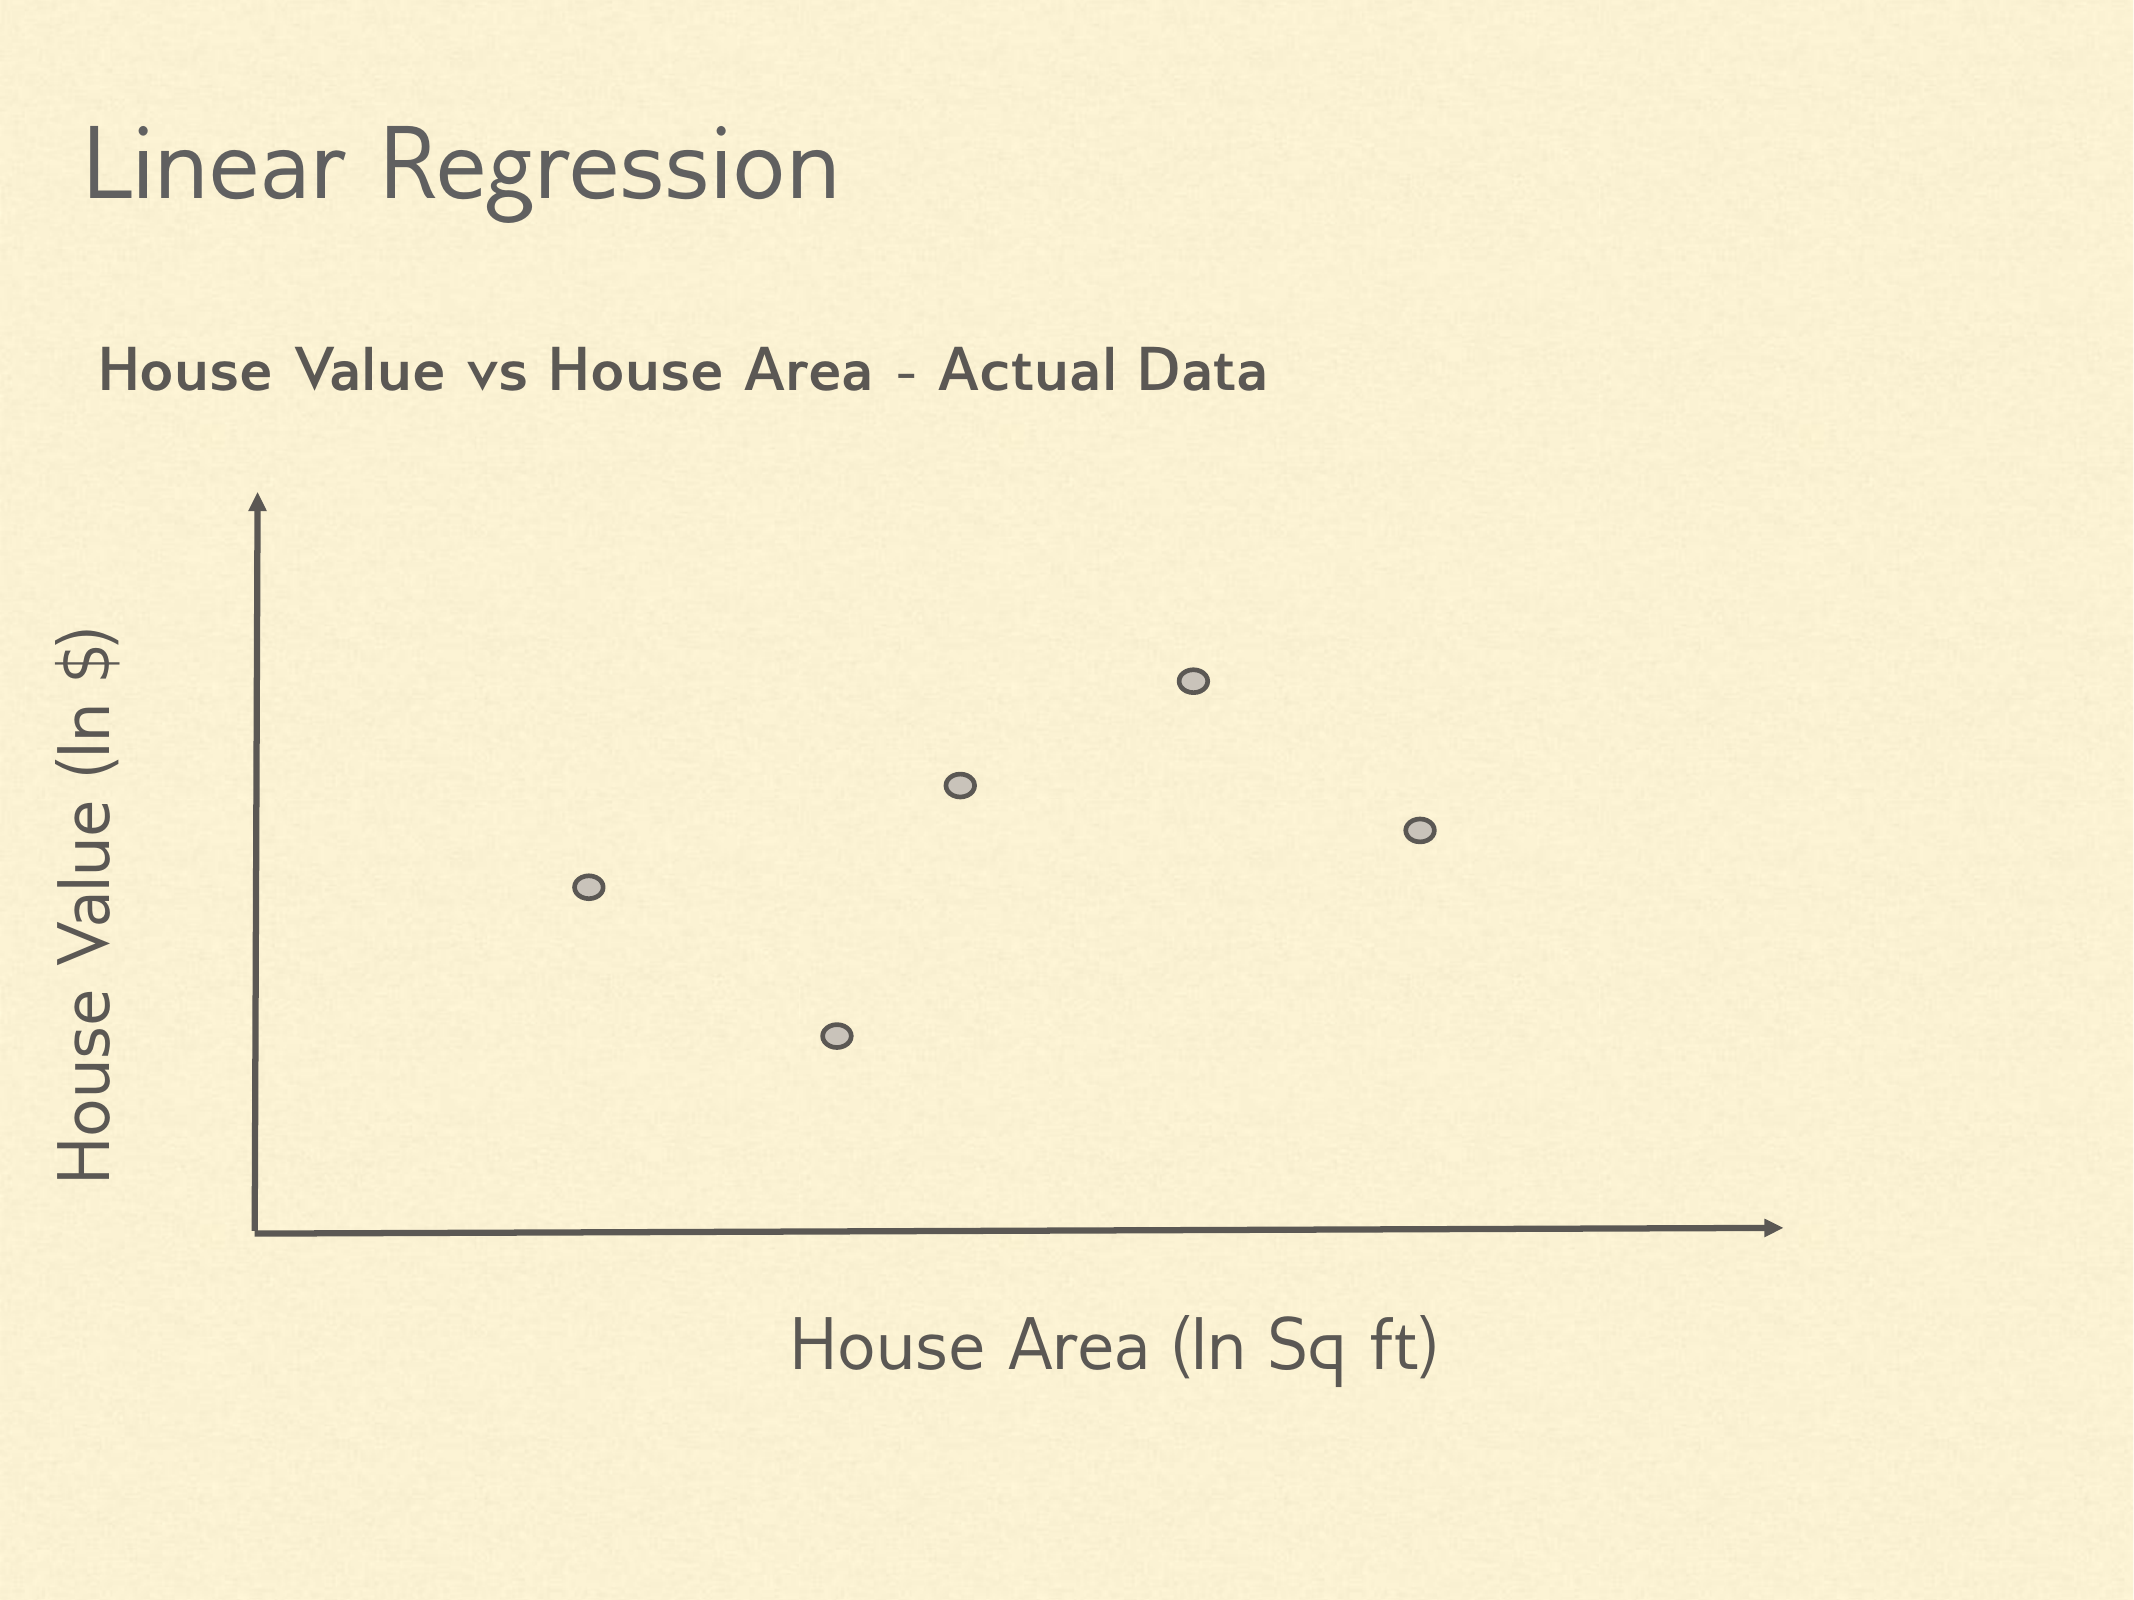

Linear Regression
House Value vs House Area - Actual Data

House Value (In $)

House Area (In Sq ft)